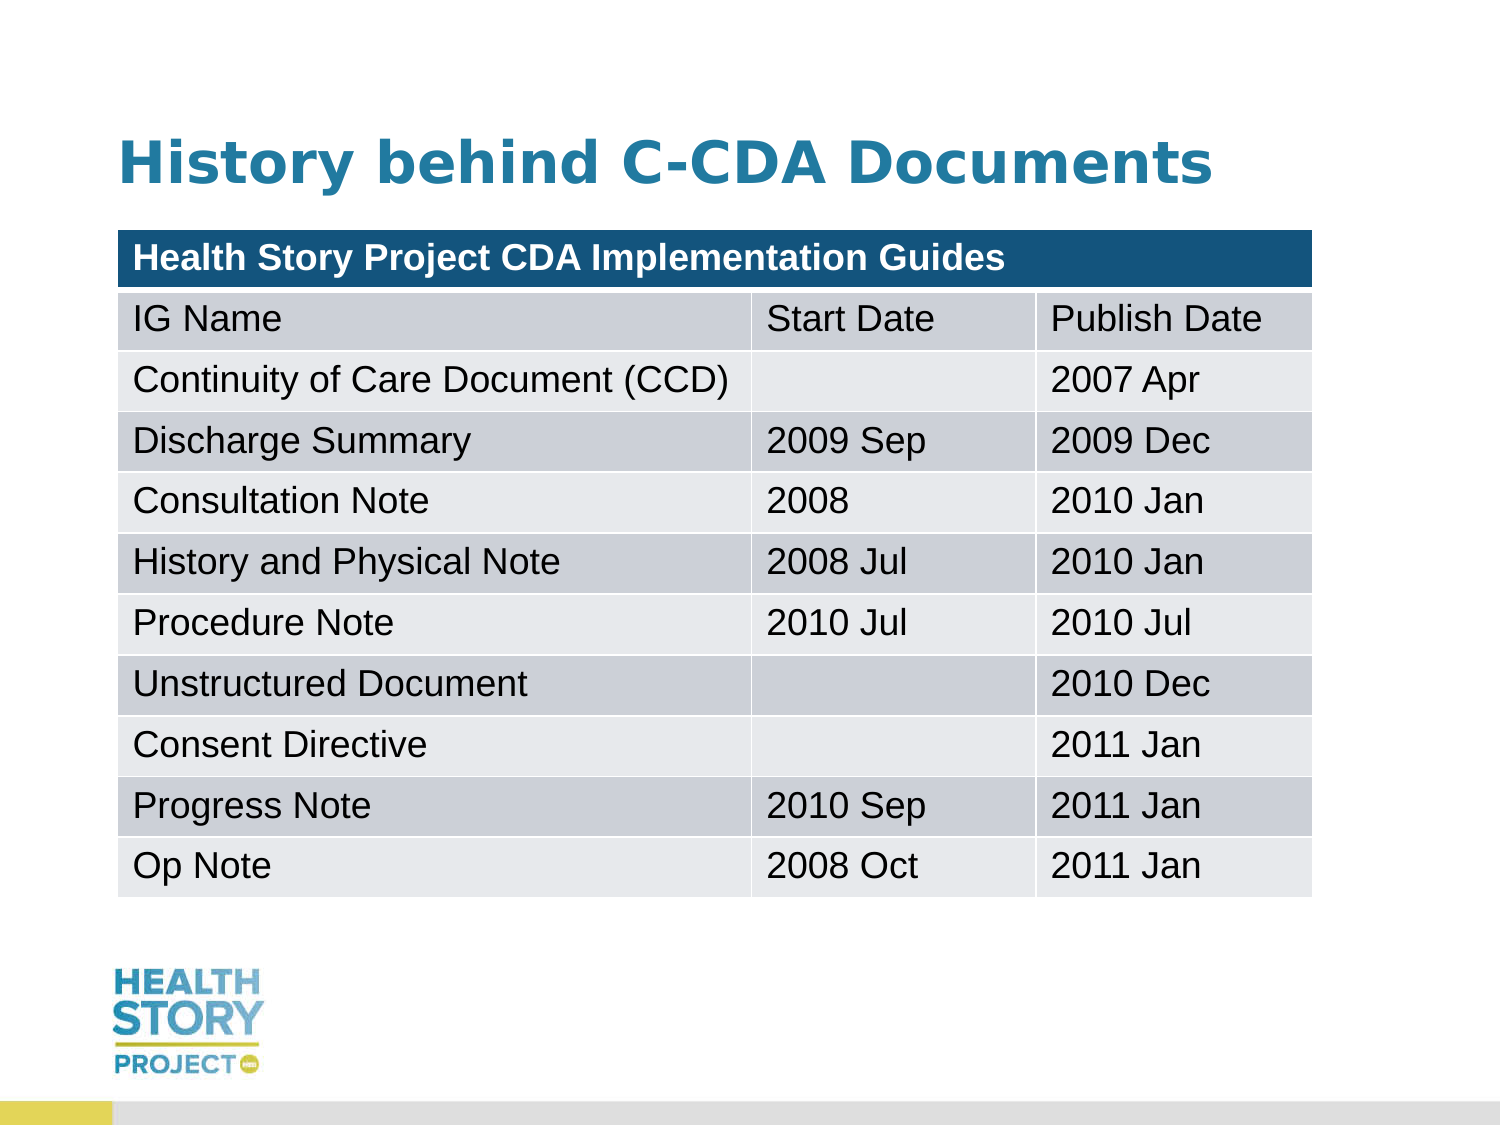

# History behind C-CDA Documents
| Health Story Project CDA Implementation Guides |  |  |
| --- | --- | --- |
| IG Name | Start Date | Publish Date |
| Continuity of Care Document (CCD) |  | 2007 Apr |
| Discharge Summary | 2009 Sep | 2009 Dec |
| Consultation Note | 2008 | 2010 Jan |
| History and Physical Note | 2008 Jul | 2010 Jan |
| Procedure Note | 2010 Jul | 2010 Jul |
| Unstructured Document |  | 2010 Dec |
| Consent Directive |  | 2011 Jan |
| Progress Note | 2010 Sep | 2011 Jan |
| Op Note | 2008 Oct | 2011 Jan |